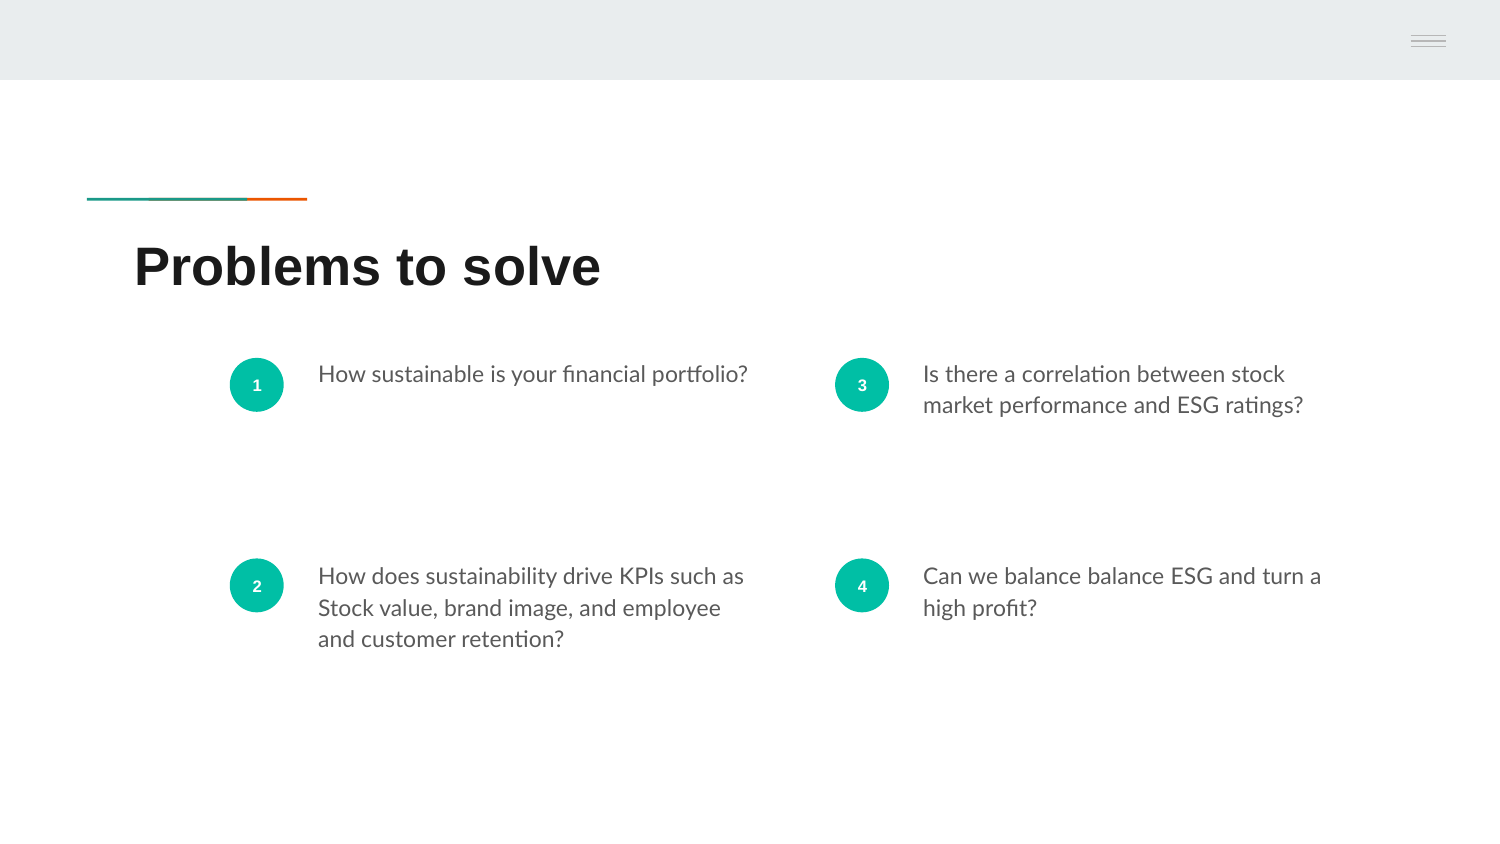

# Problems to solve
How sustainable is your financial portfolio?
Is there a correlation between stock market performance and ESG ratings?
1
3
How does sustainability drive KPIs such as Stock value, brand image, and employee and customer retention?
Can we balance balance ESG and turn a high profit?
2
4